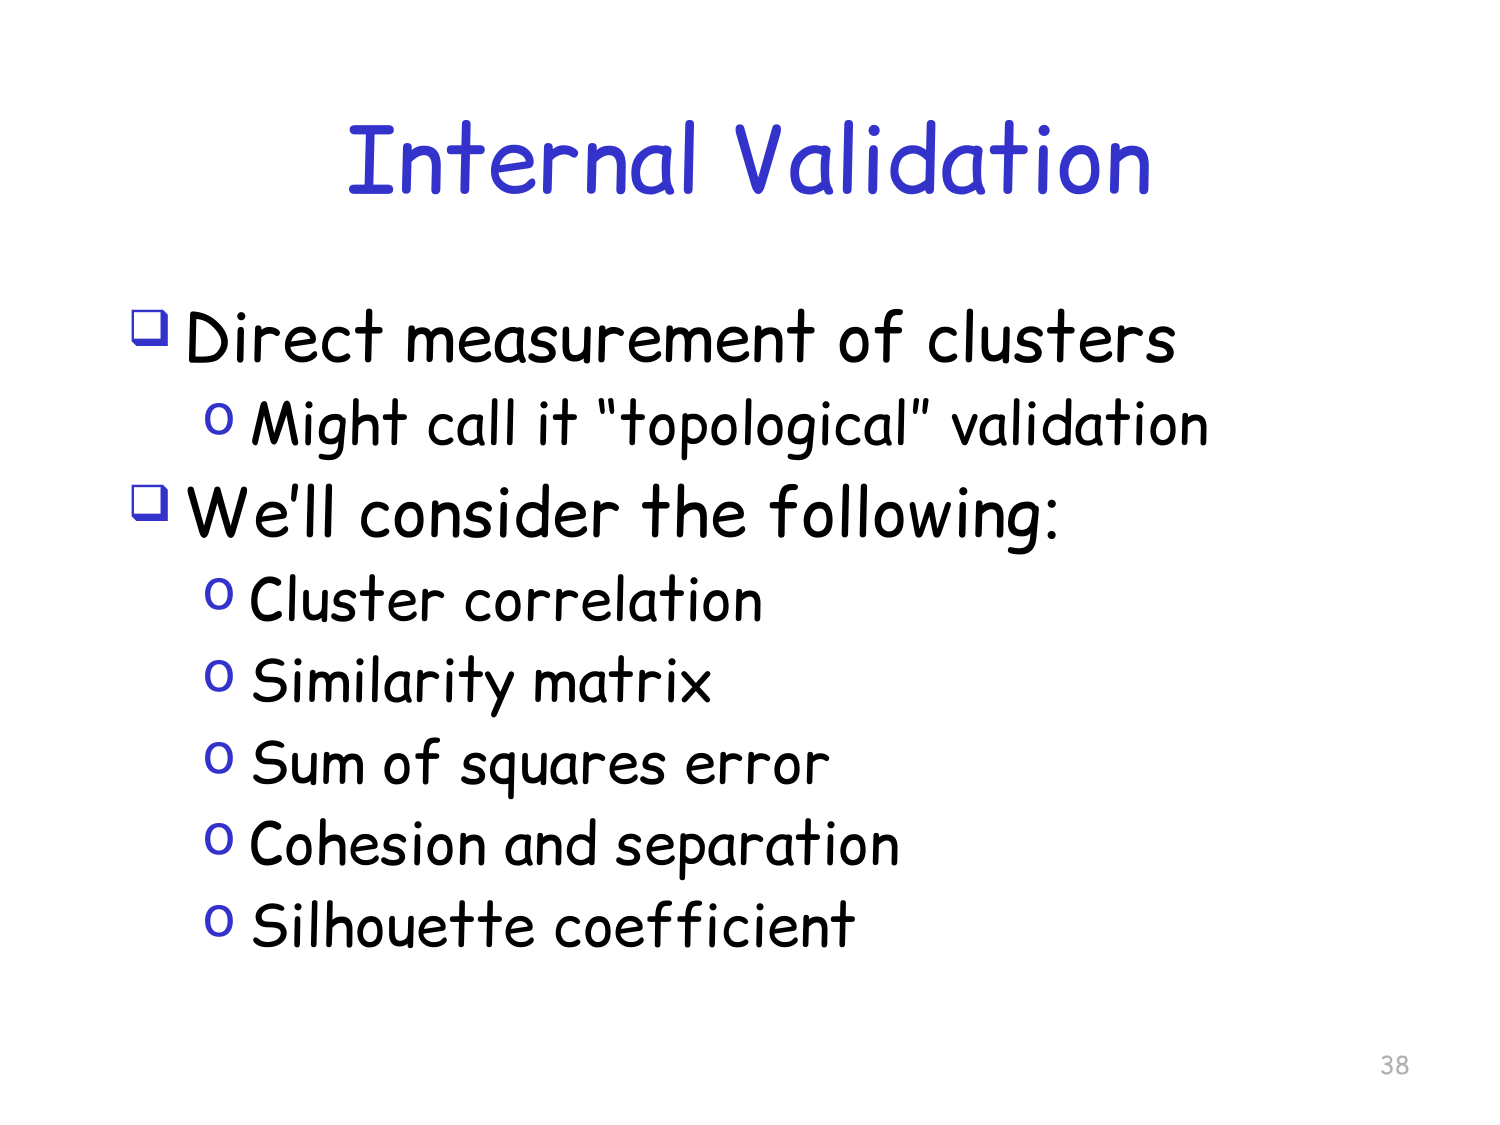

# Internal Validation
Direct measurement of clusters
Might call it “topological” validation
We’ll consider the following:
Cluster correlation
Similarity matrix
Sum of squares error
Cohesion and separation
Silhouette coefficient
38